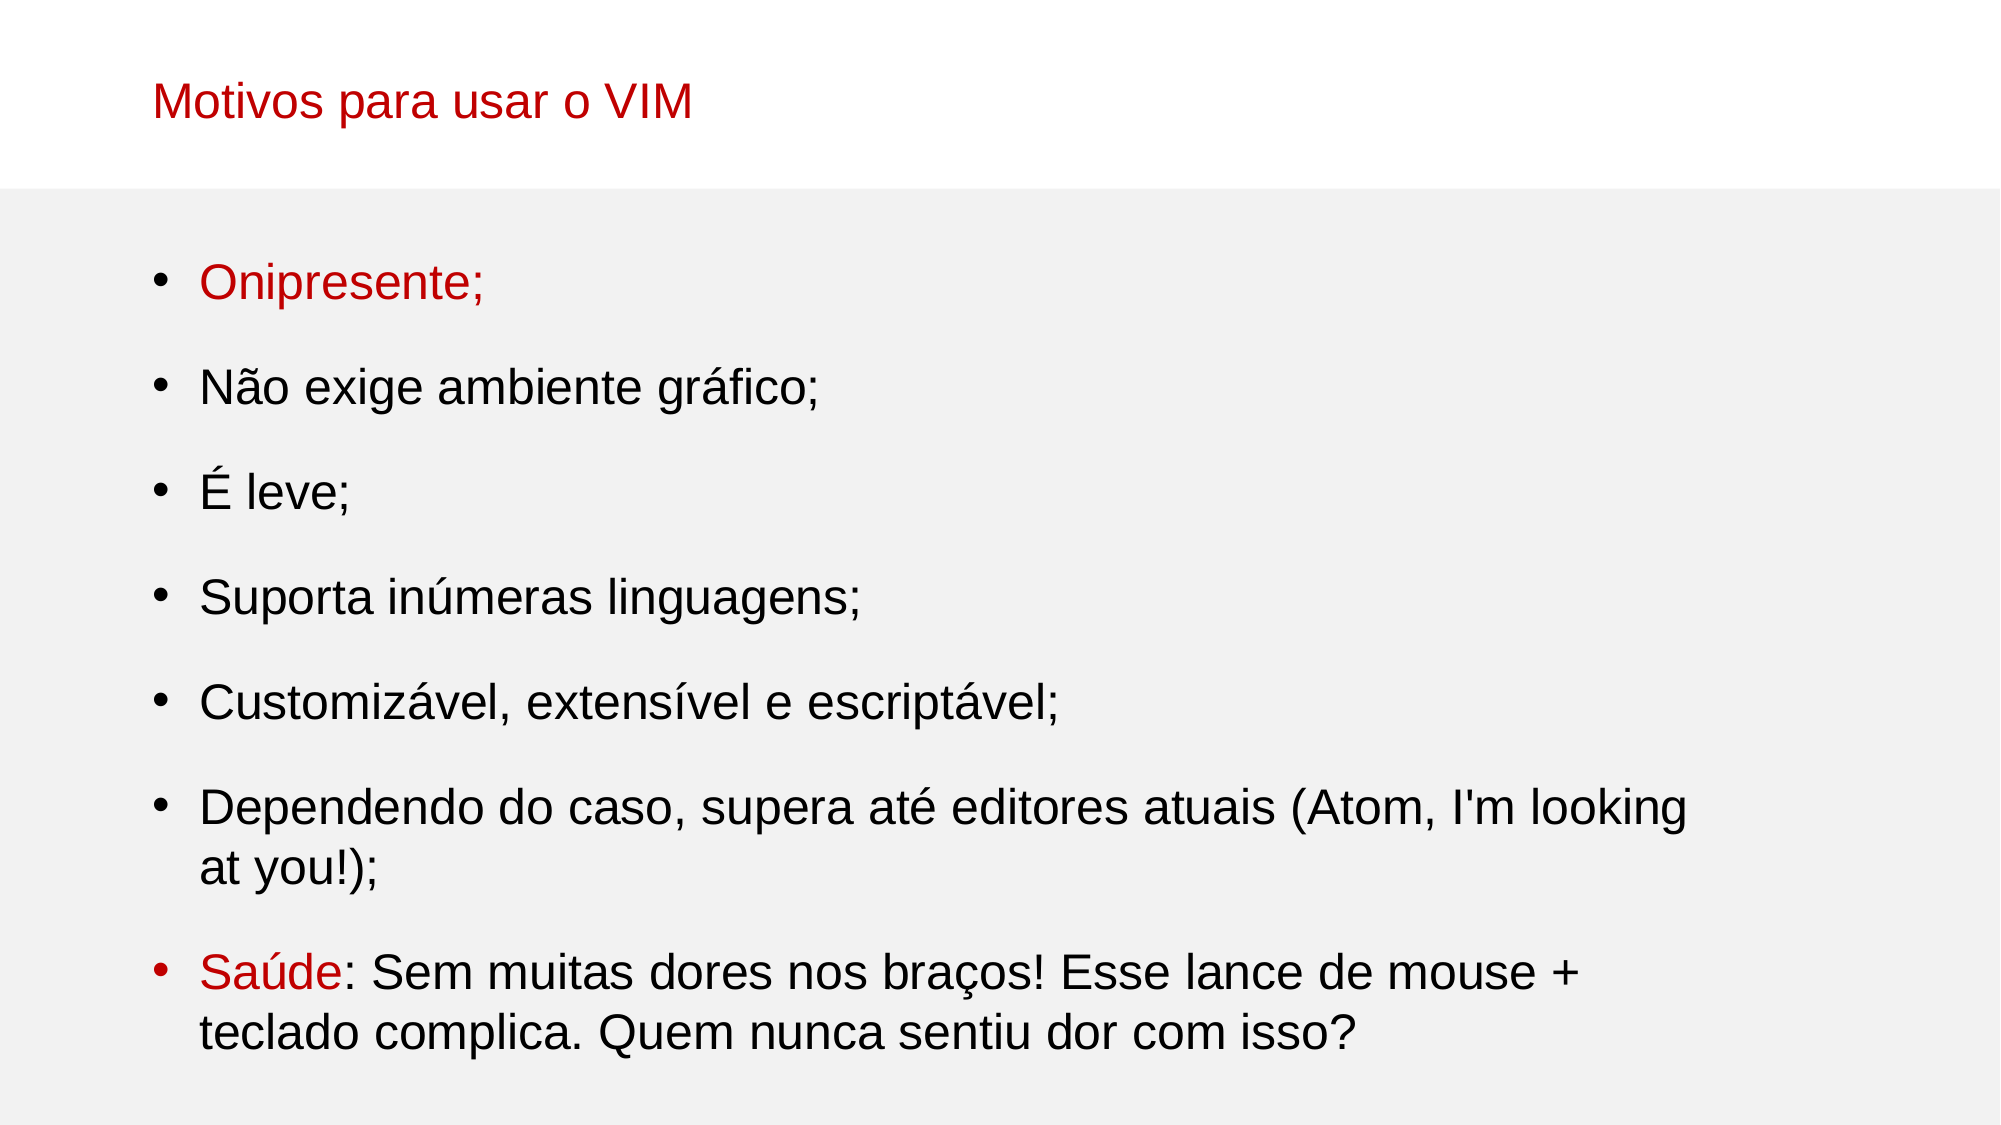

Motivos para usar o VIM
Onipresente;

Não exige ambiente gráfico;

É leve;

Suporta inúmeras linguagens;

Customizável, extensível e escriptável;

Dependendo do caso, supera até editores atuais (Atom, I'm looking at you!);

Saúde: Sem muitas dores nos braços! Esse lance de mouse + teclado complica. Quem nunca sentiu dor com isso?